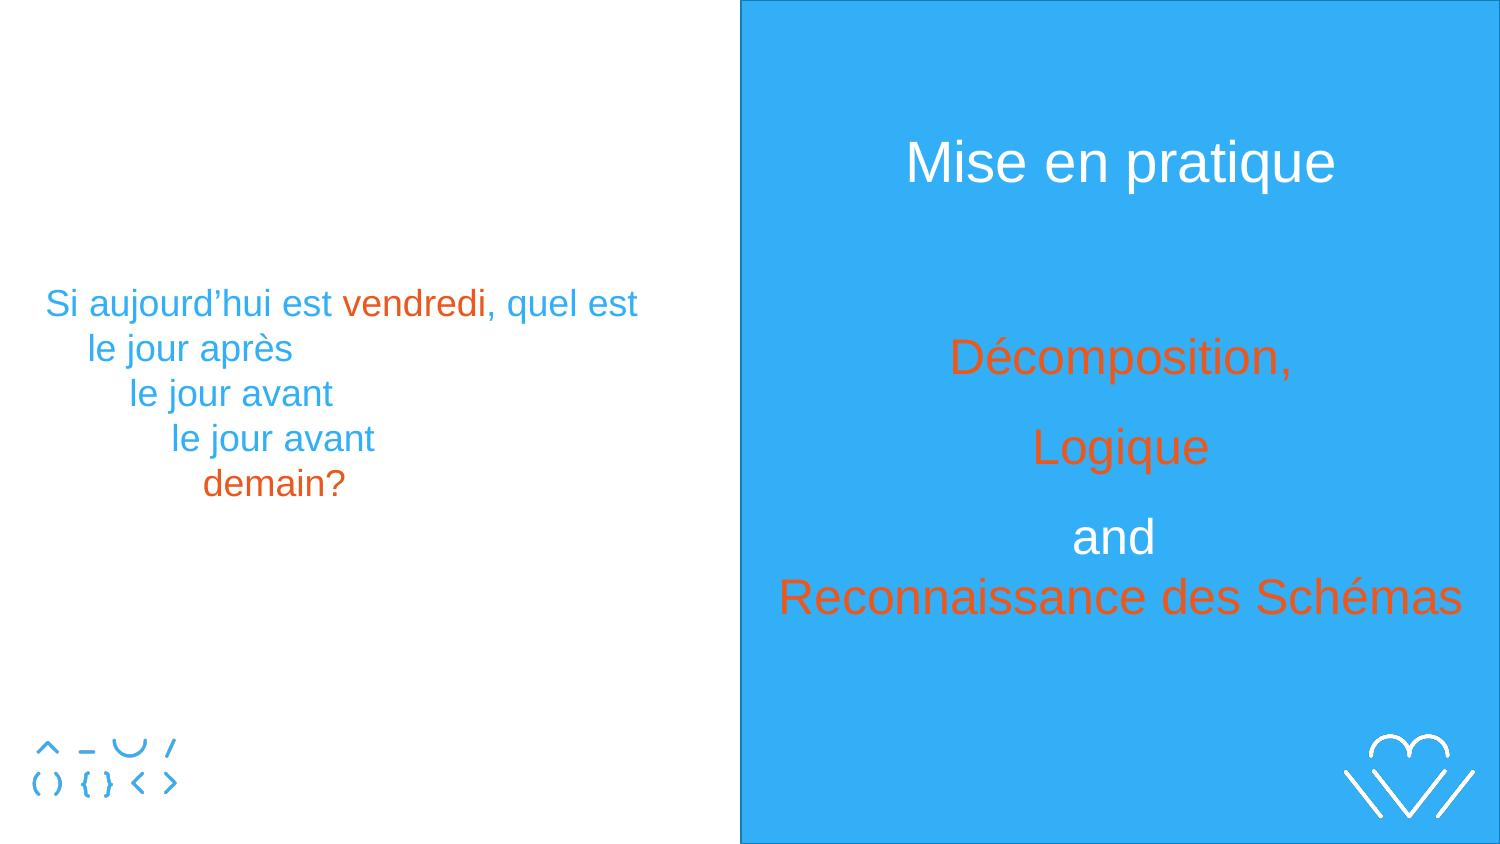

Mise en pratique

Décomposition,
 Logique
and
Reconnaissance des Schémas
Si aujourd’hui est vendredi, quel est
    le jour après
        le jour avant
            le jour avant
               demain?